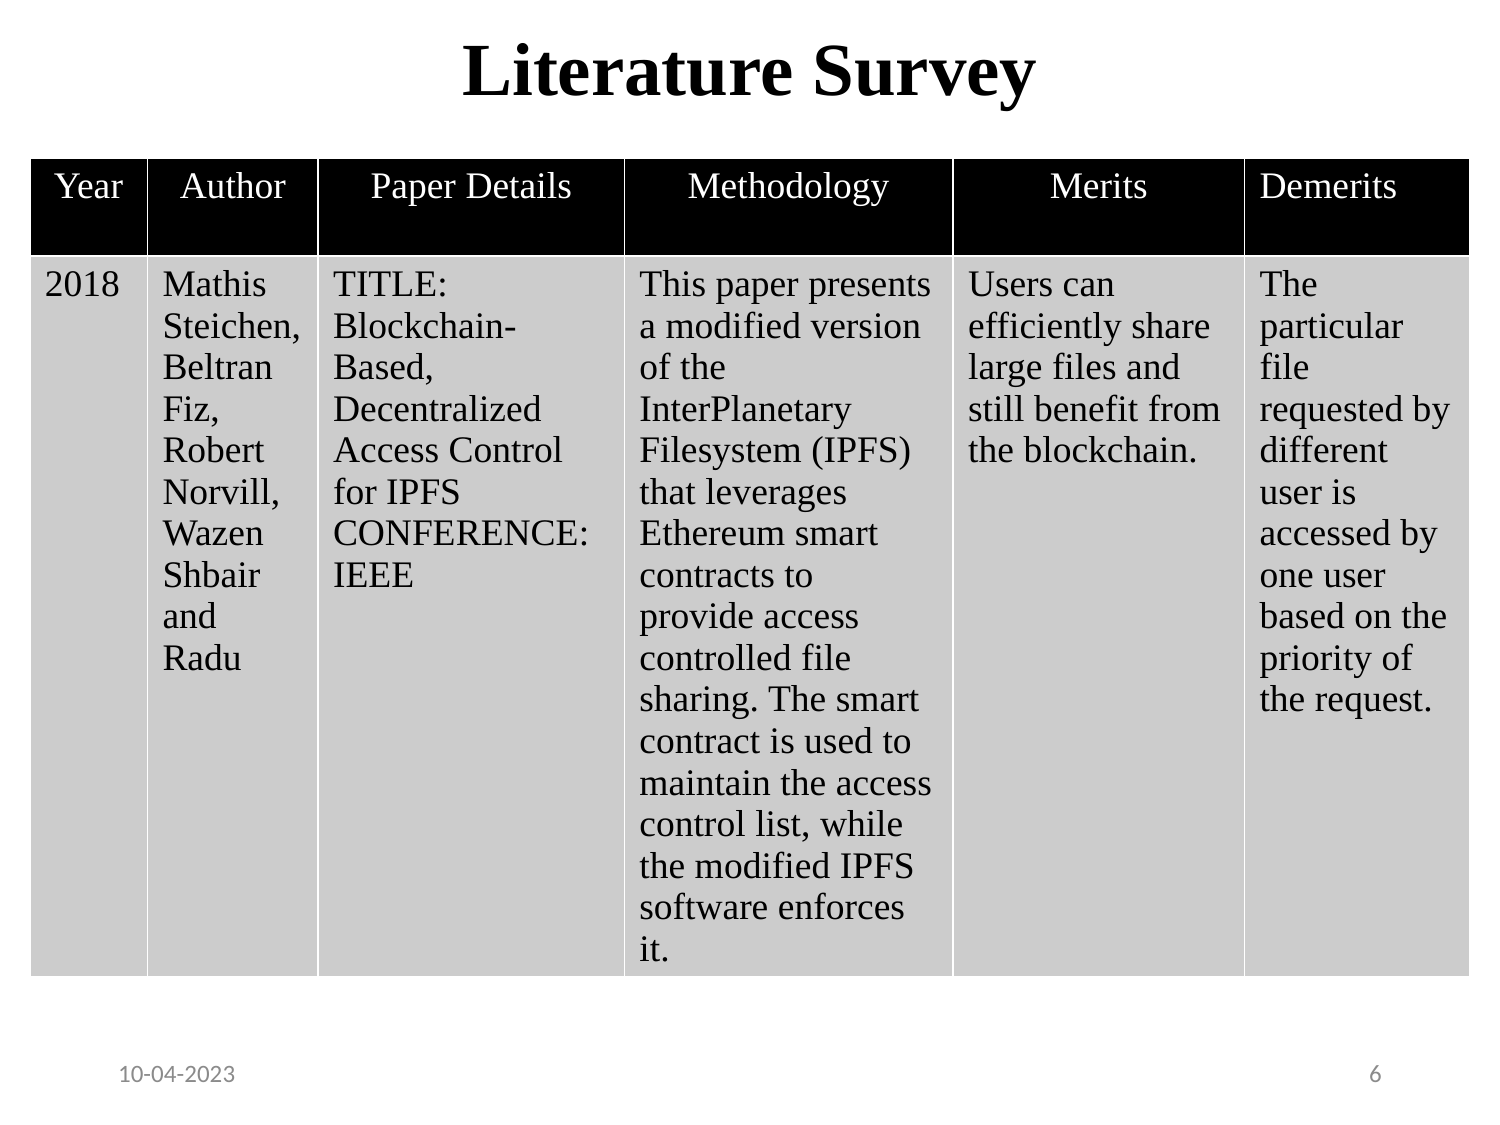

# Literature Survey
| Year | Author | Paper Details | Methodology | Merits | Demerits |
| --- | --- | --- | --- | --- | --- |
| 2018 | Mathis Steichen, Beltran Fiz, Robert Norvill, Wazen Shbair and Radu | TITLE: Blockchain-Based, Decentralized Access Control for IPFS CONFERENCE: IEEE | This paper presents a modified version of the InterPlanetary Filesystem (IPFS) that leverages Ethereum smart contracts to provide access controlled file sharing. The smart contract is used to maintain the access control list, while the modified IPFS software enforces it. | Users can efficiently share large files and still benefit from the blockchain. | The particular file requested by different user is accessed by one user based on the priority of the request. |
10-04-2023
6